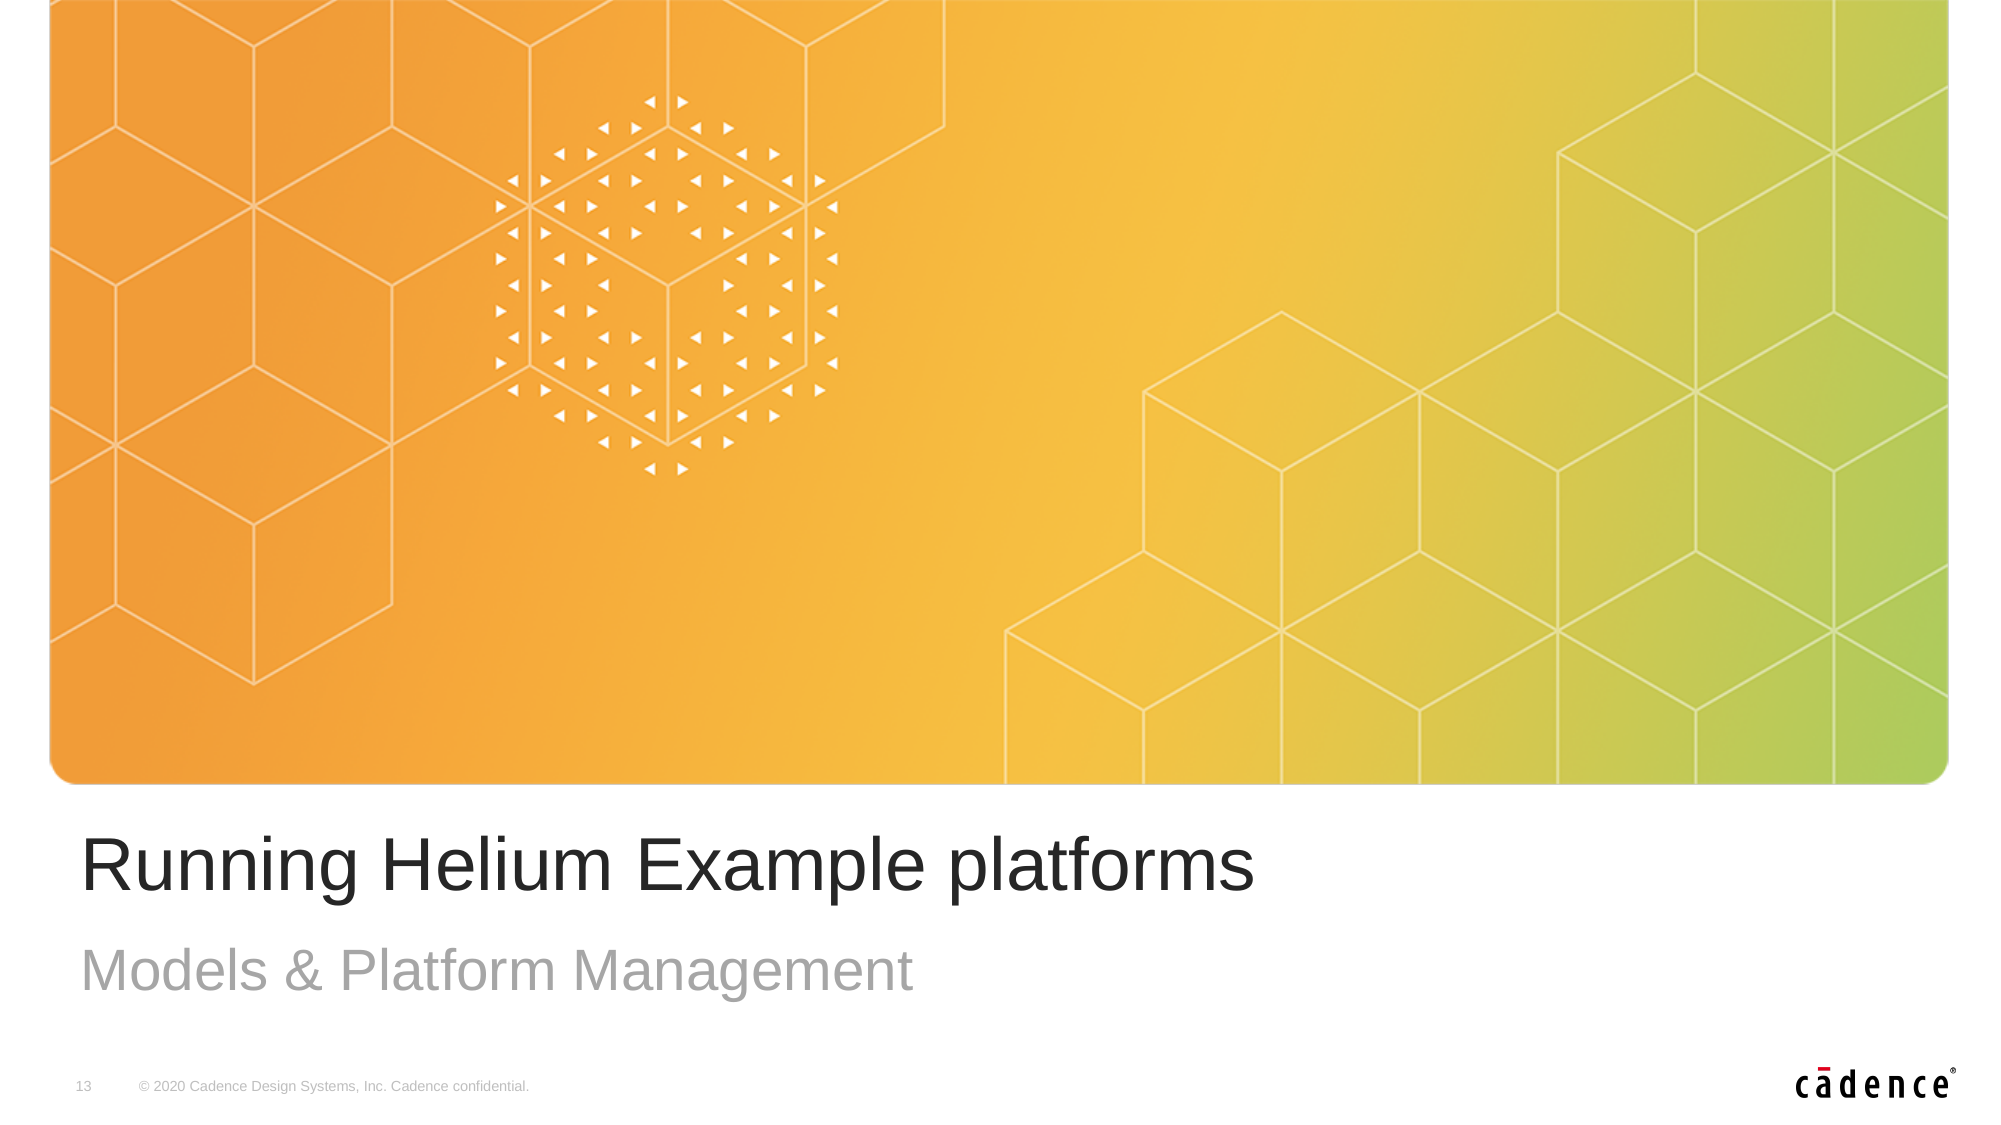

# Running Helium Example platforms
Models & Platform Management